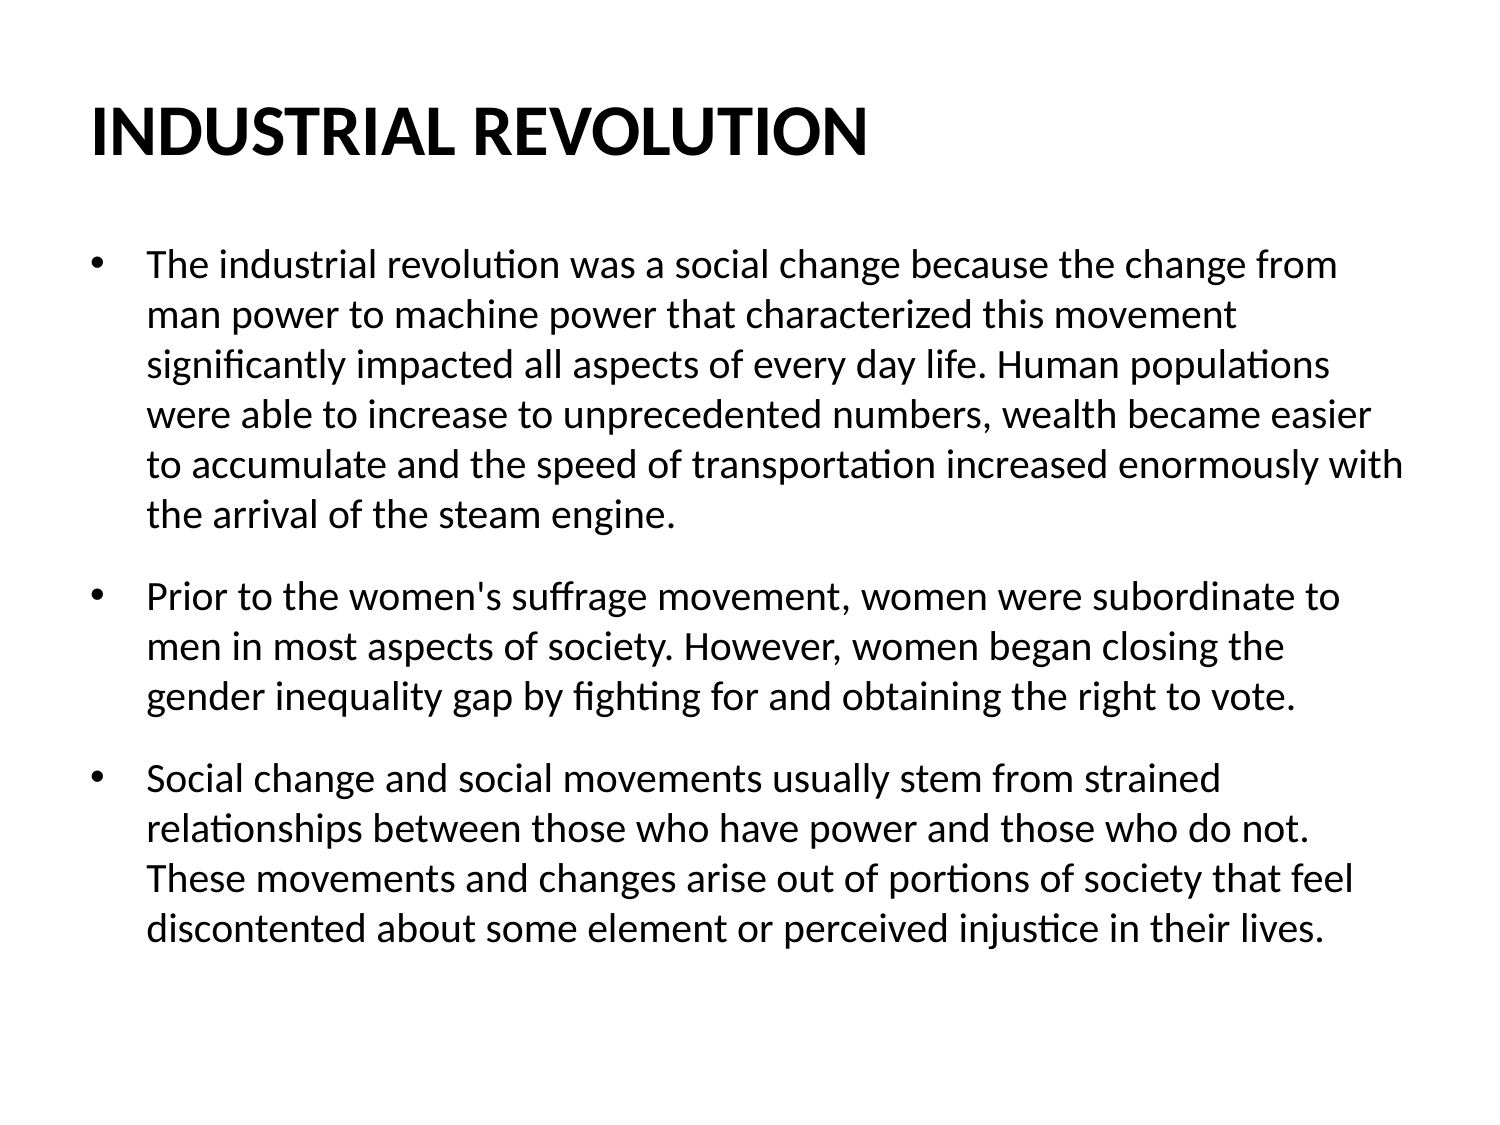

INDUSTRIAL REVOLUTION

The industrial revolution was a social change because the change from man power to machine power that characterized this movement significantly impacted all aspects of every day life. Human populations were able to increase to unprecedented numbers, wealth became easier to accumulate and the speed of transportation increased enormously with the arrival of the steam engine.

Prior to the women's suffrage movement, women were subordinate to men in most aspects of society. However, women began closing the gender inequality gap by fighting for and obtaining the right to vote.

Social change and social movements usually stem from strained relationships between those who have power and those who do not. These movements and changes arise out of portions of society that feel discontented about some element or perceived injustice in their lives.